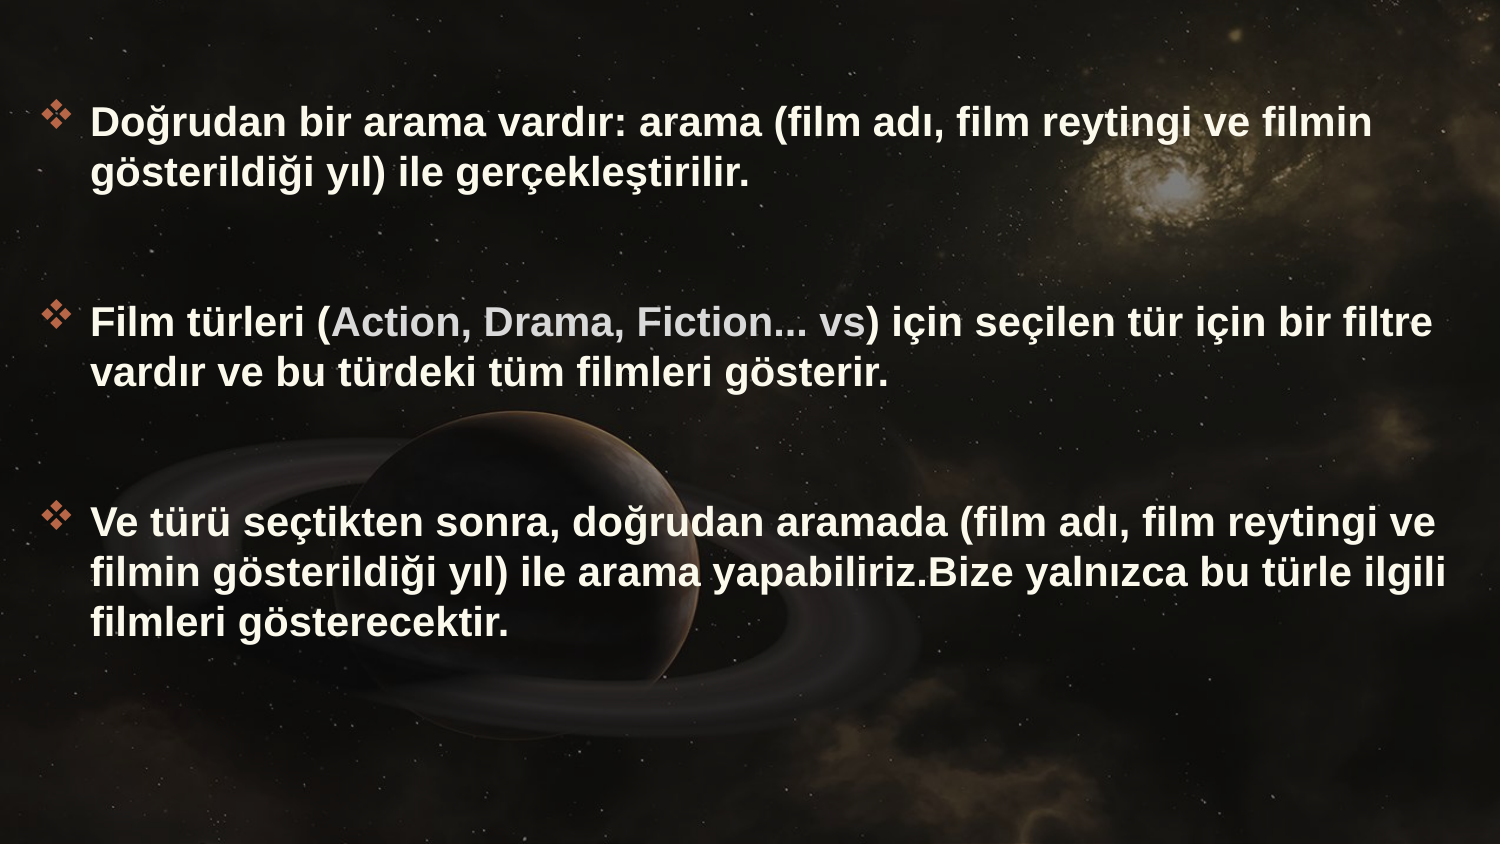

Doğrudan bir arama vardır: arama (film adı, film reytingi ve filmin gösterildiği yıl) ile gerçekleştirilir.

Film türleri (Action, Drama, Fiction... vs) için seçilen tür için bir filtre vardır ve bu türdeki tüm filmleri gösterir.

Ve türü seçtikten sonra, doğrudan aramada (film adı, film reytingi ve filmin gösterildiği yıl) ile arama yapabiliriz.Bize yalnızca bu türle ilgili filmleri gösterecektir.